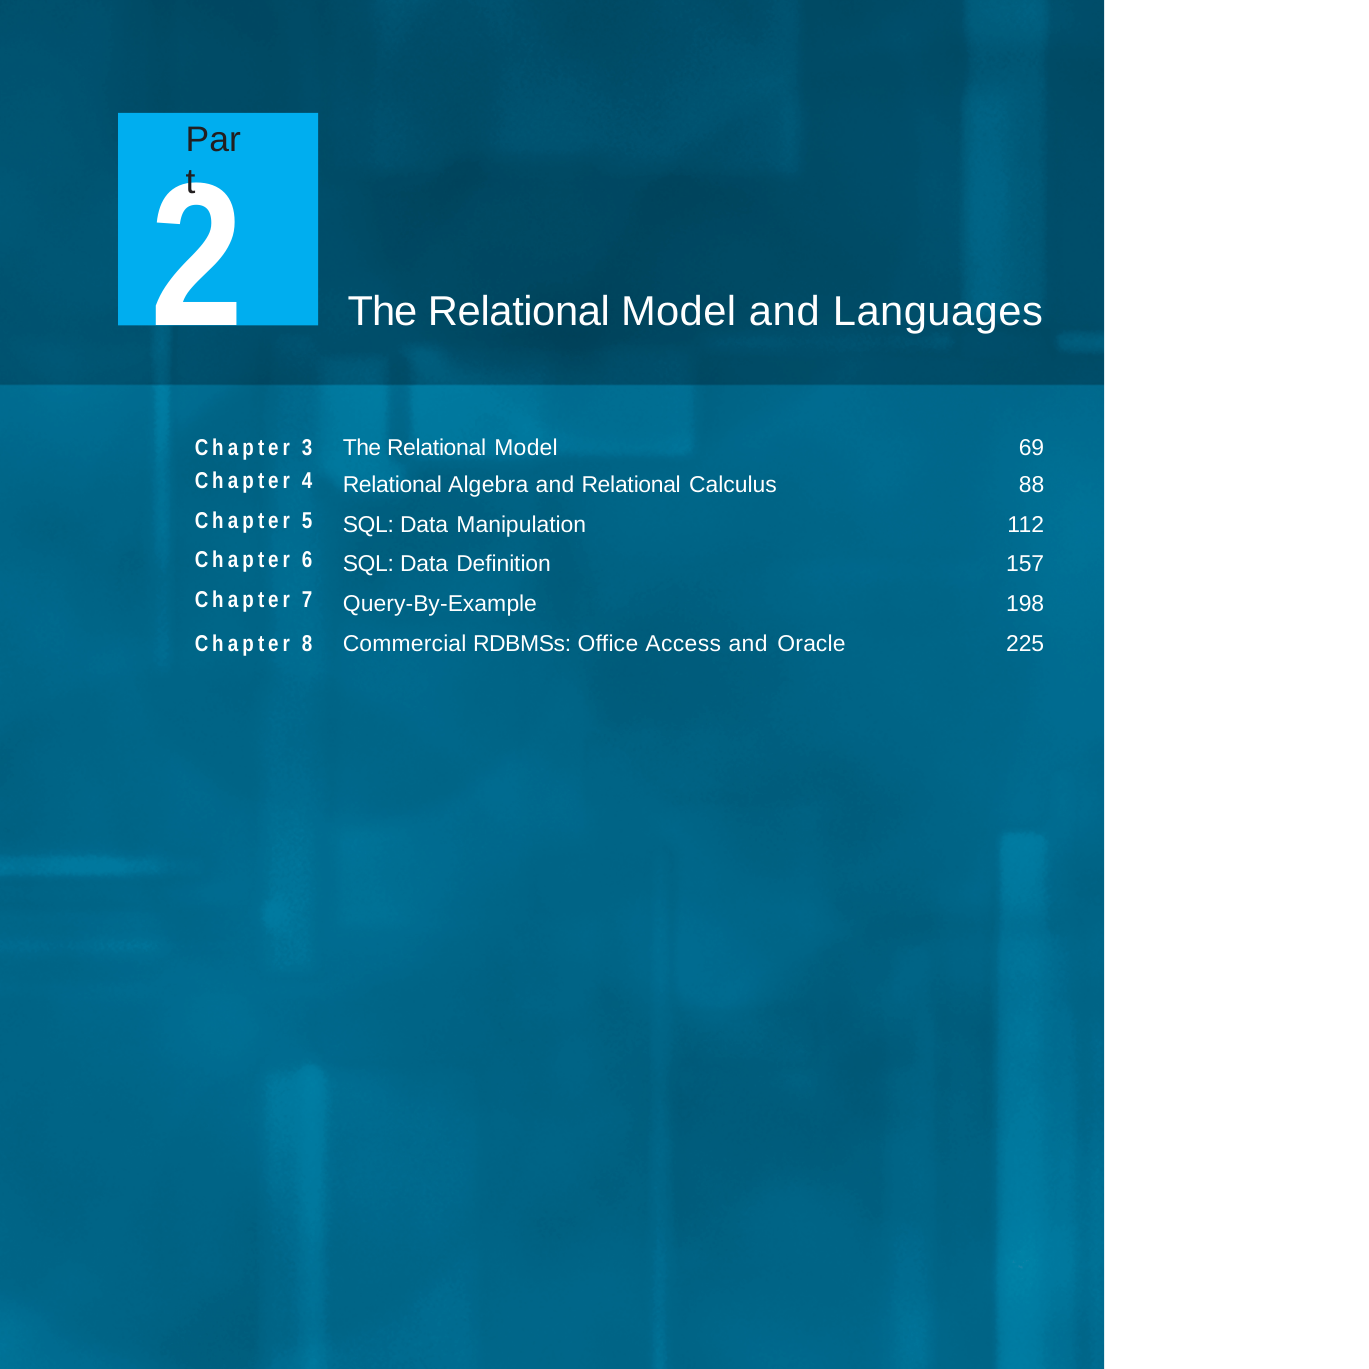

Part
# 2 The Relational Model and Languages
| Chapter 3 | The Relational Model | 69 |
| --- | --- | --- |
| Chapter 4 | Relational Algebra and Relational Calculus | 88 |
| Chapter 5 | SQL: Data Manipulation | 112 |
| Chapter 6 | SQL: Data Definition | 157 |
| Chapter 7 | Query-By-Example | 198 |
| Chapter 8 | Commercial RDBMSs: Office Access and Oracle | 225 |